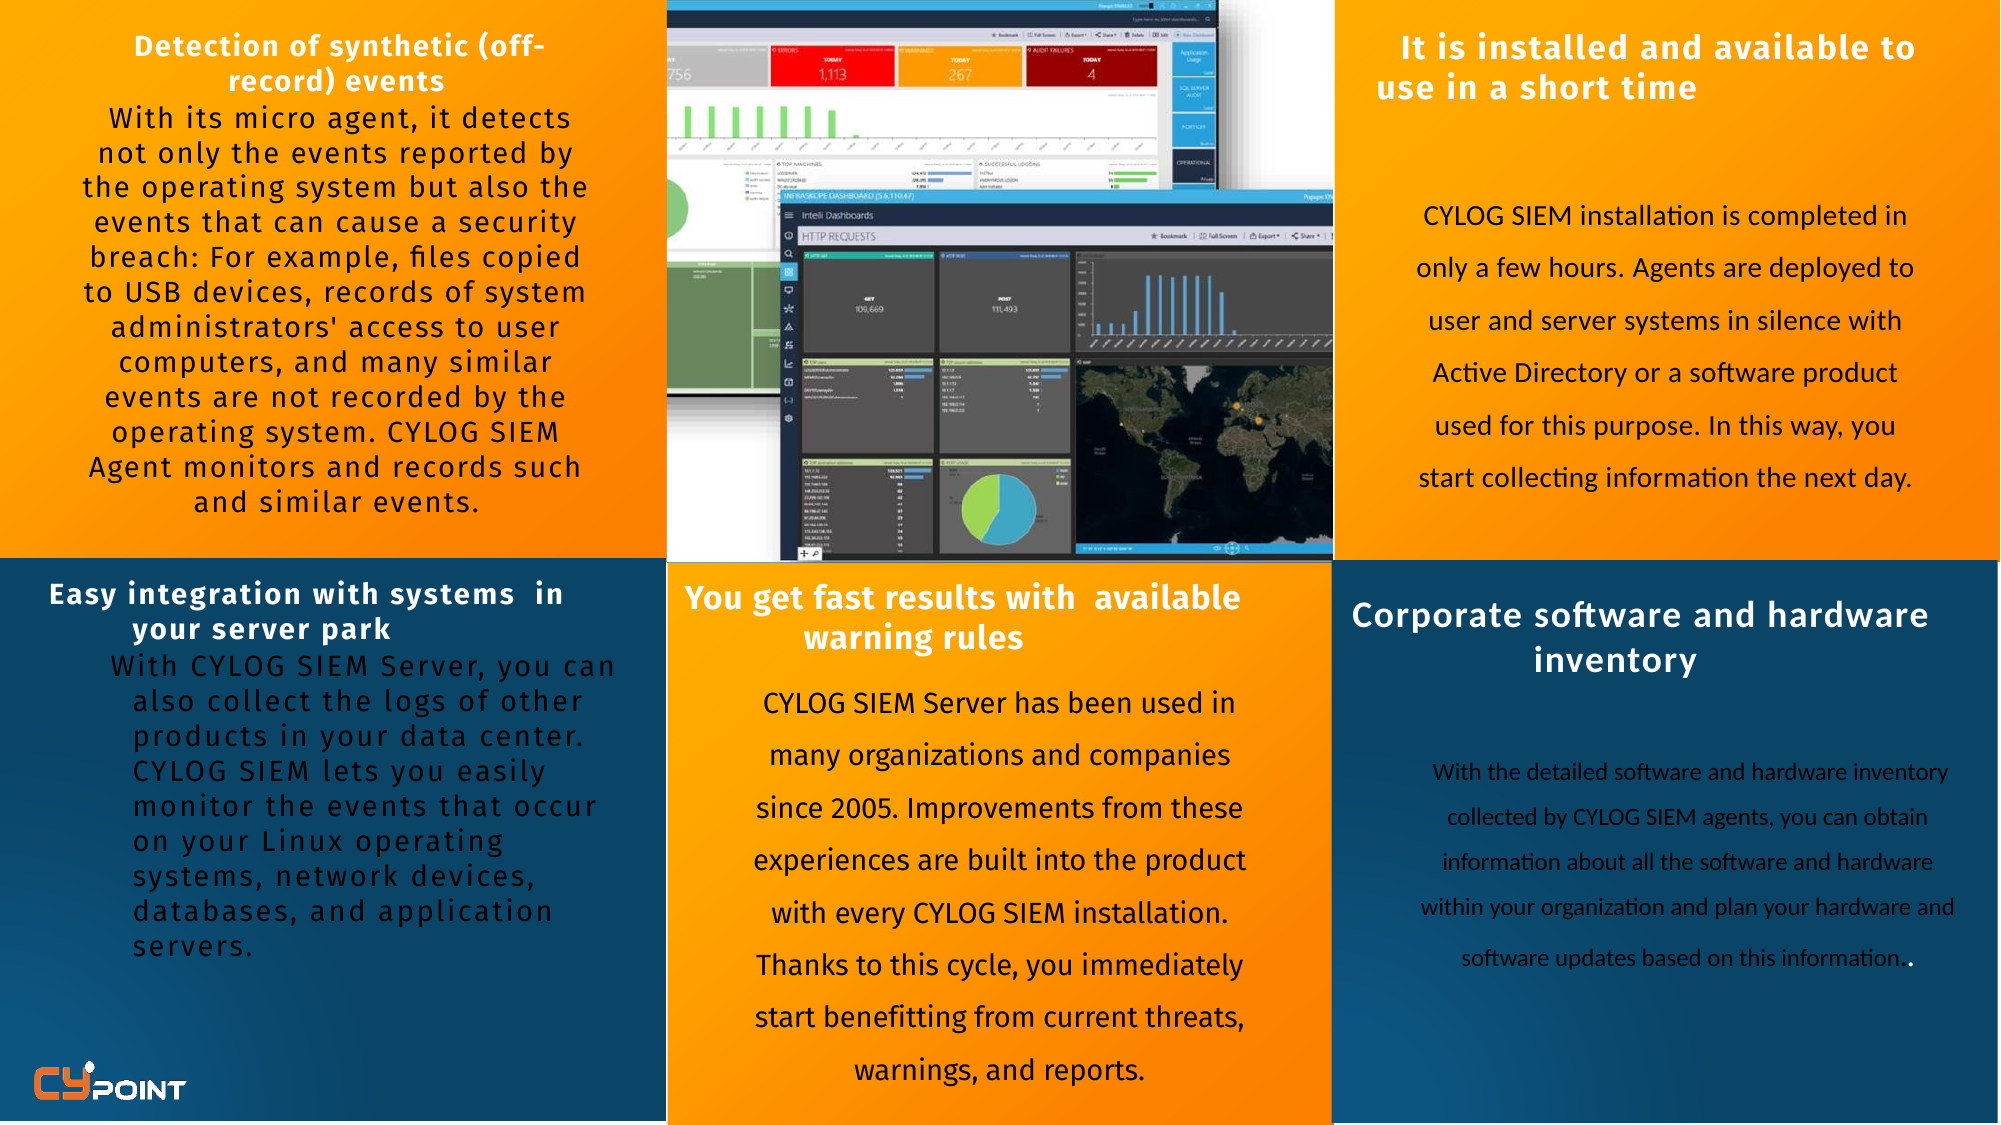

# It is installed and available to use in a short time
Detection of synthetic (off-record) events
With its micro agent, it detects not only the events reported by the operating system but also the events that can cause a security breach: For example, files copied to USB devices, records of system administrators' access to user computers, and many similar events are not recorded by the operating system. CYLOG SIEM Agent monitors and records such and similar events.
CYLOG SIEM installation is completed in only a few hours. Agents are deployed to user and server systems in silence with Active Directory or a software product used for this purpose. In this way, you start collecting information the next day.
Easy integration with systems  in your server park
      With CYLOG SIEM Server, you can also collect the logs of other products in your data center. CYLOG SIEM lets you easily monitor the events that occur on your Linux operating systems, network devices, databases, and application servers.
You get fast results with  available warning rules
Corporate software and hardware inventory
CYLOG SIEM Server has been used in many organizations and companies since 2005. Improvements from these experiences are built into the product with every CYLOG SIEM installation. Thanks to this cycle, you immediately start benefitting from current threats, warnings, and reports.
 With the detailed software and hardware inventory collected by CYLOG SIEM agents, you can obtain information about all the software and hardware within your organization and plan your hardware and software updates based on this information..